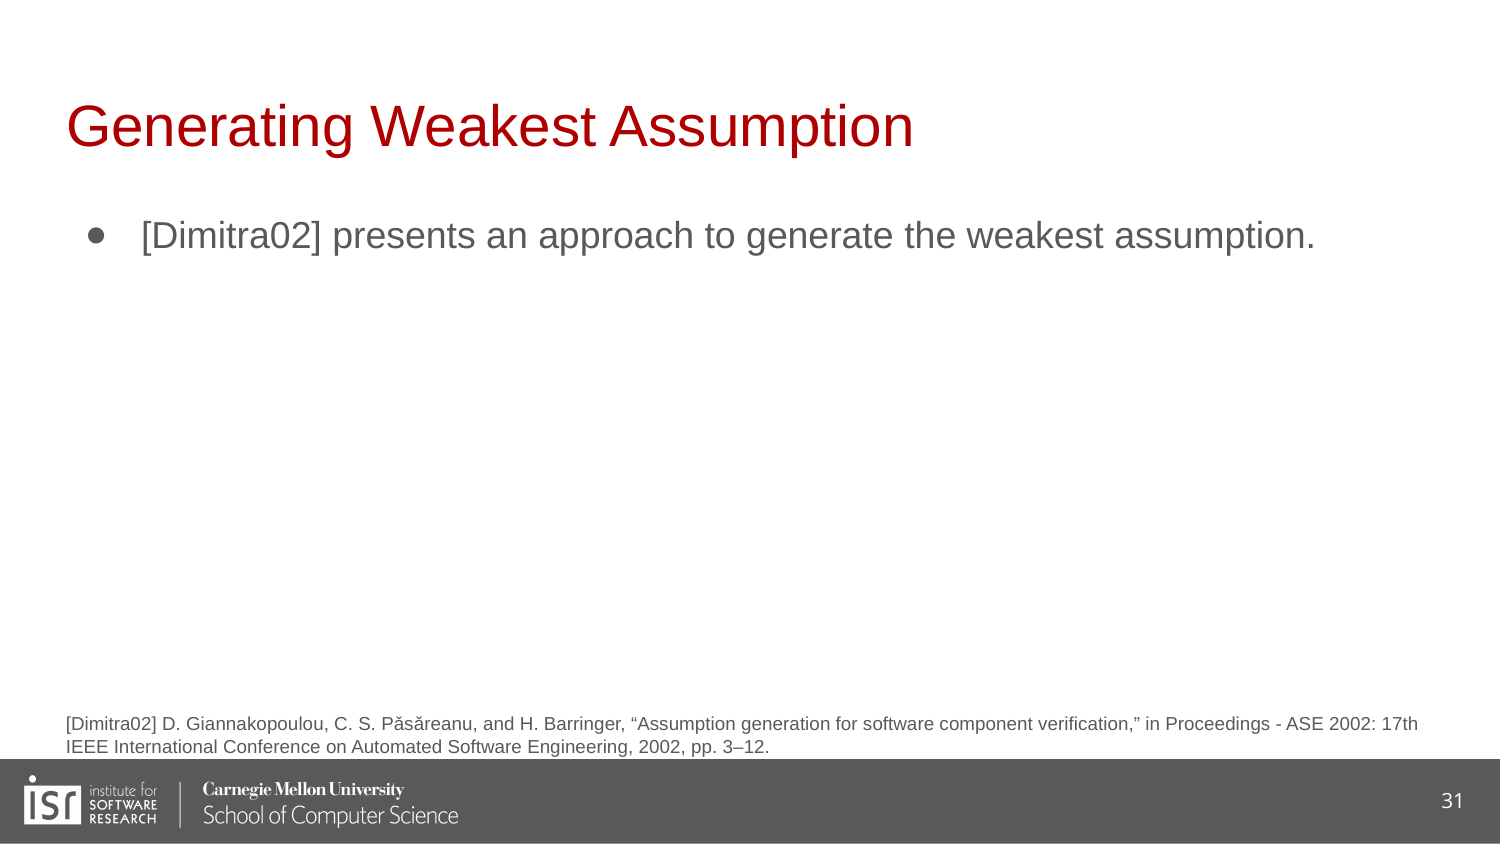

# Generating Weakest Assumption
[Dimitra02] presents an approach to generate the weakest assumption.
[Dimitra02] D. Giannakopoulou, C. S. Pǎsǎreanu, and H. Barringer, “Assumption generation for software component verification,” in Proceedings - ASE 2002: 17th IEEE International Conference on Automated Software Engineering, 2002, pp. 3–12.
31